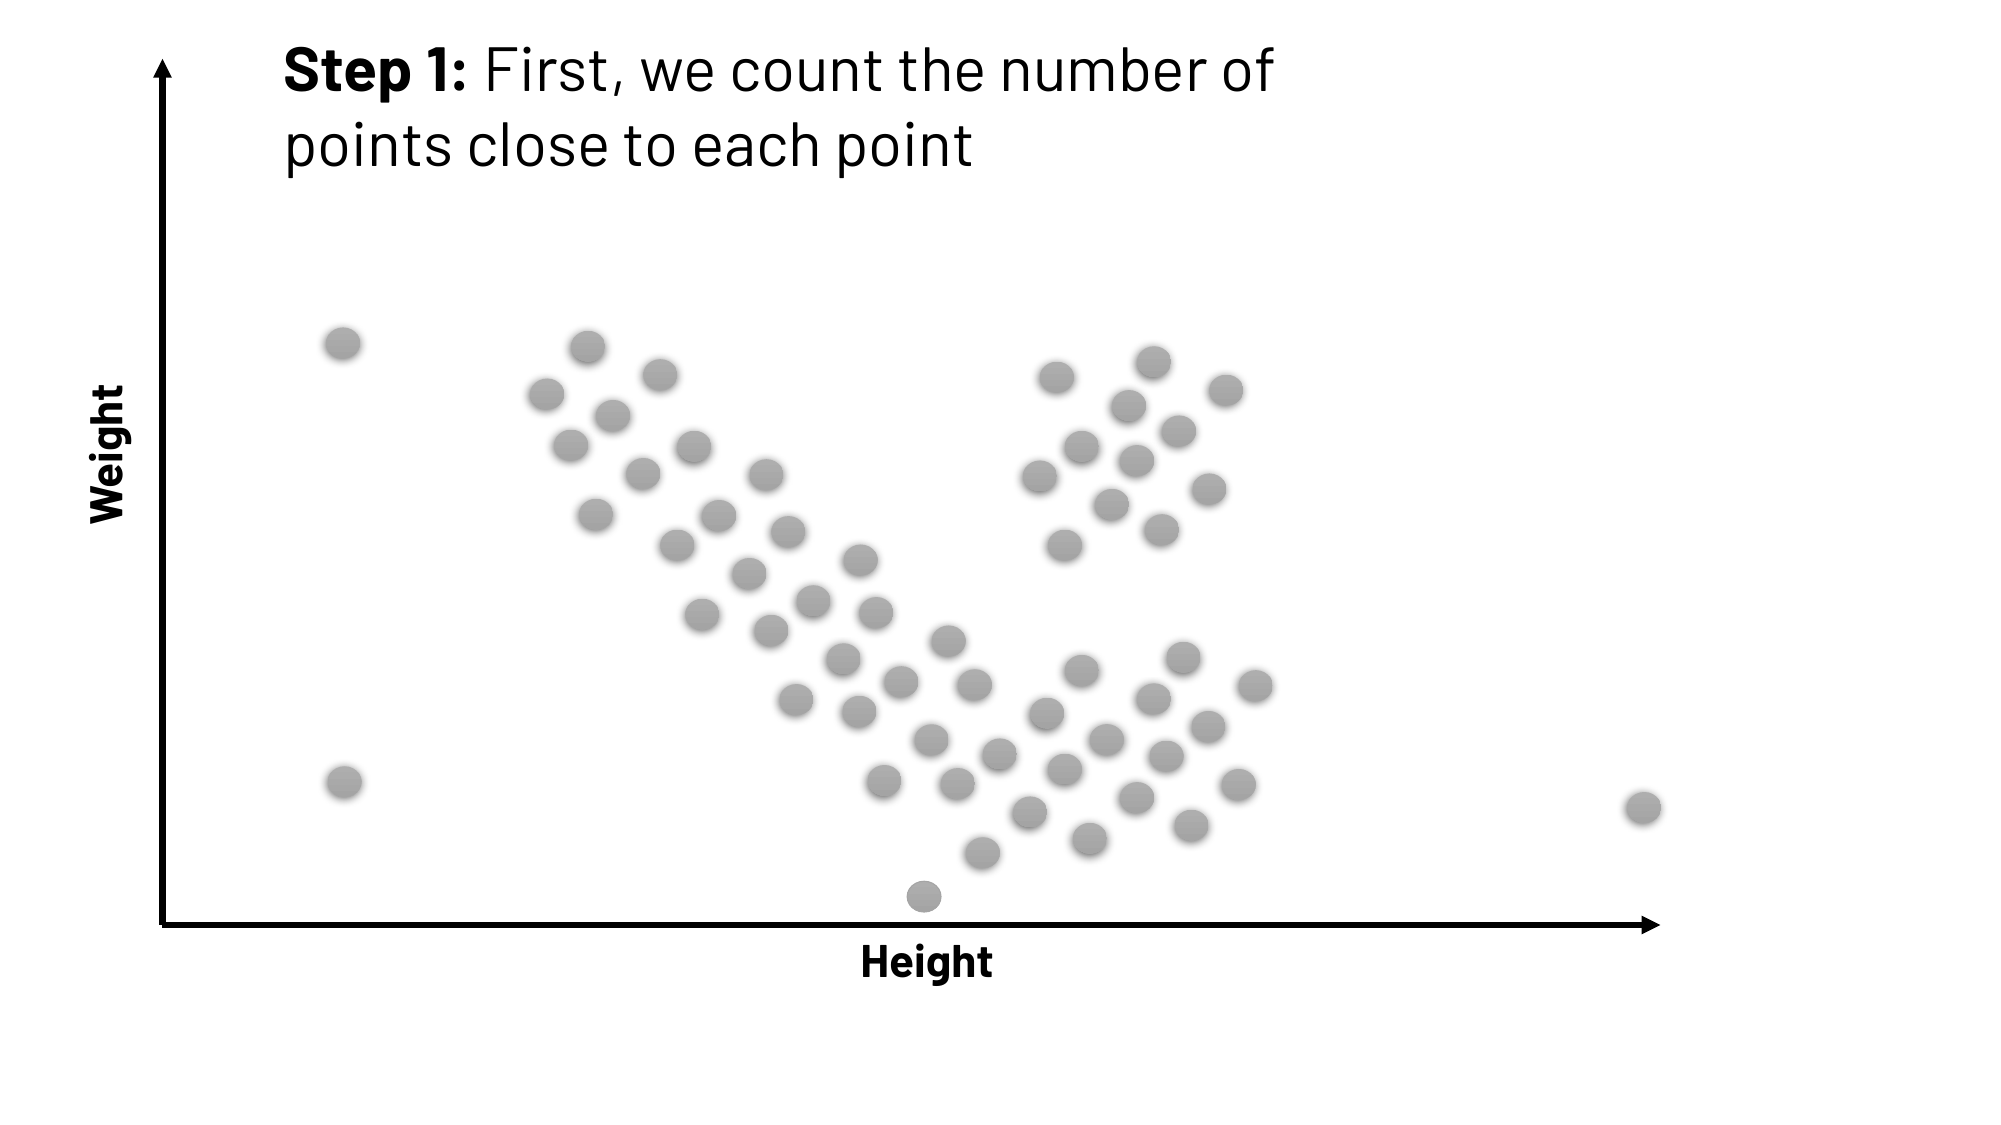

Step 1: First, we count the number of points close to each point

Weight

Height